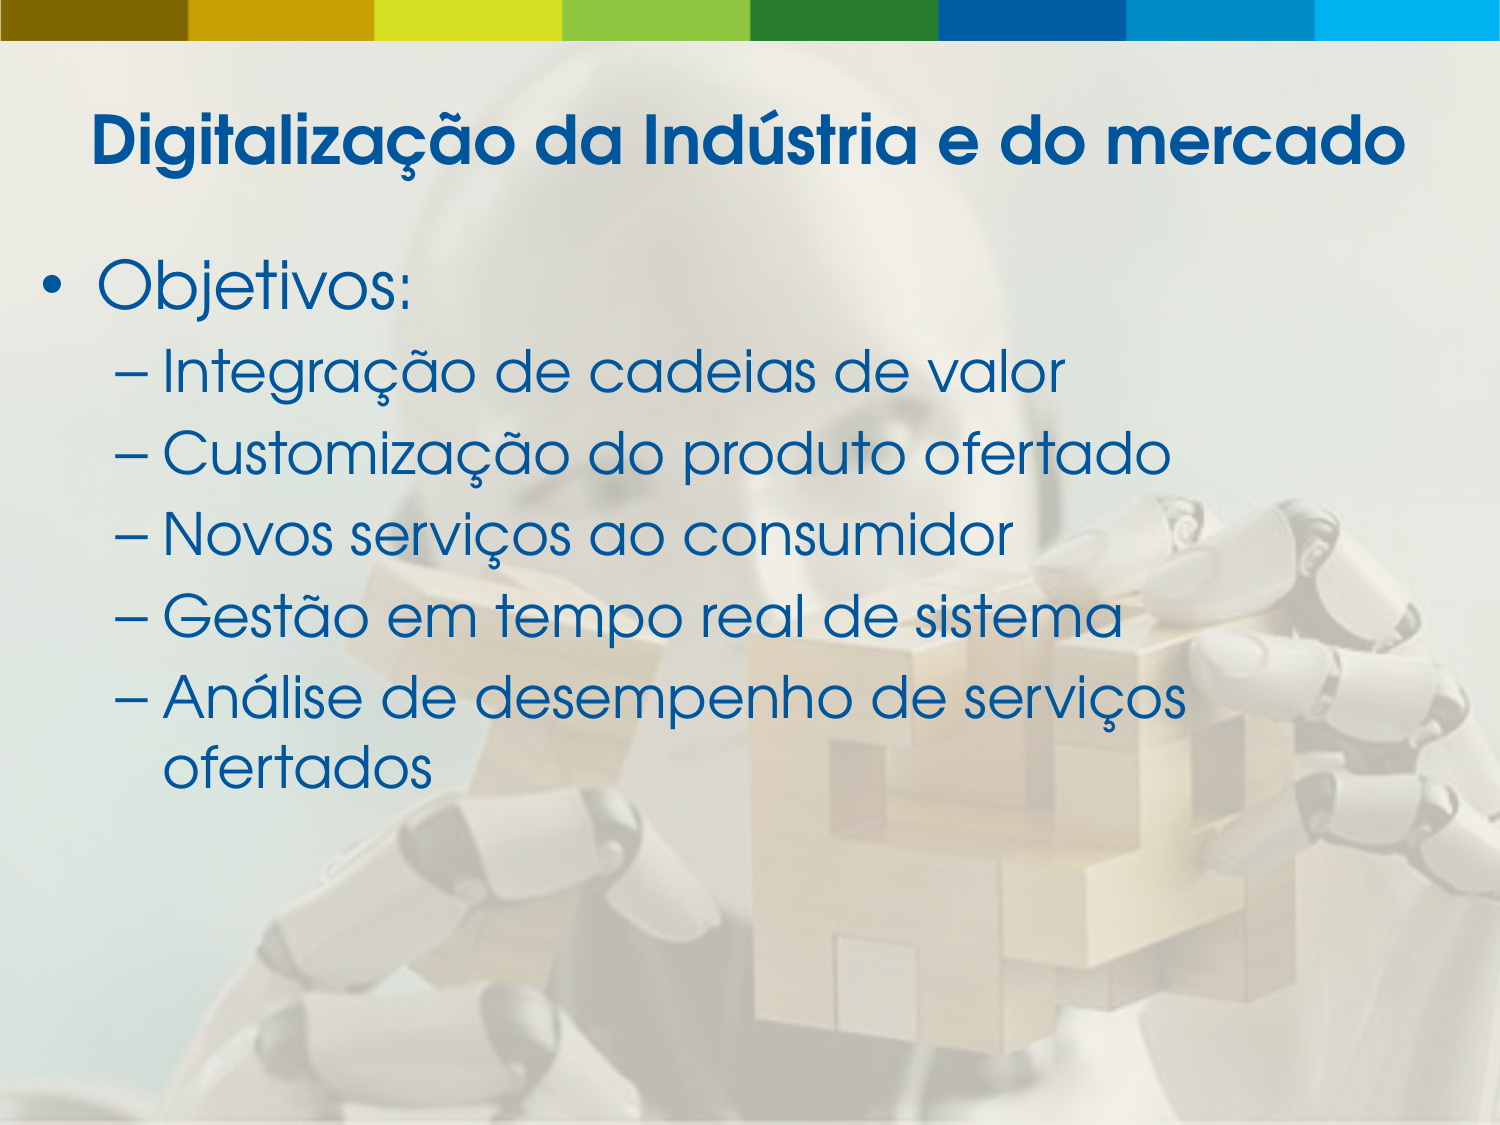

# Digitalização da Indústria e do mercado
Objetivos:
Integração de cadeias de valor
Customização do produto ofertado
Novos serviços ao consumidor
Gestão em tempo real de sistema
Análise de desempenho de serviços ofertados